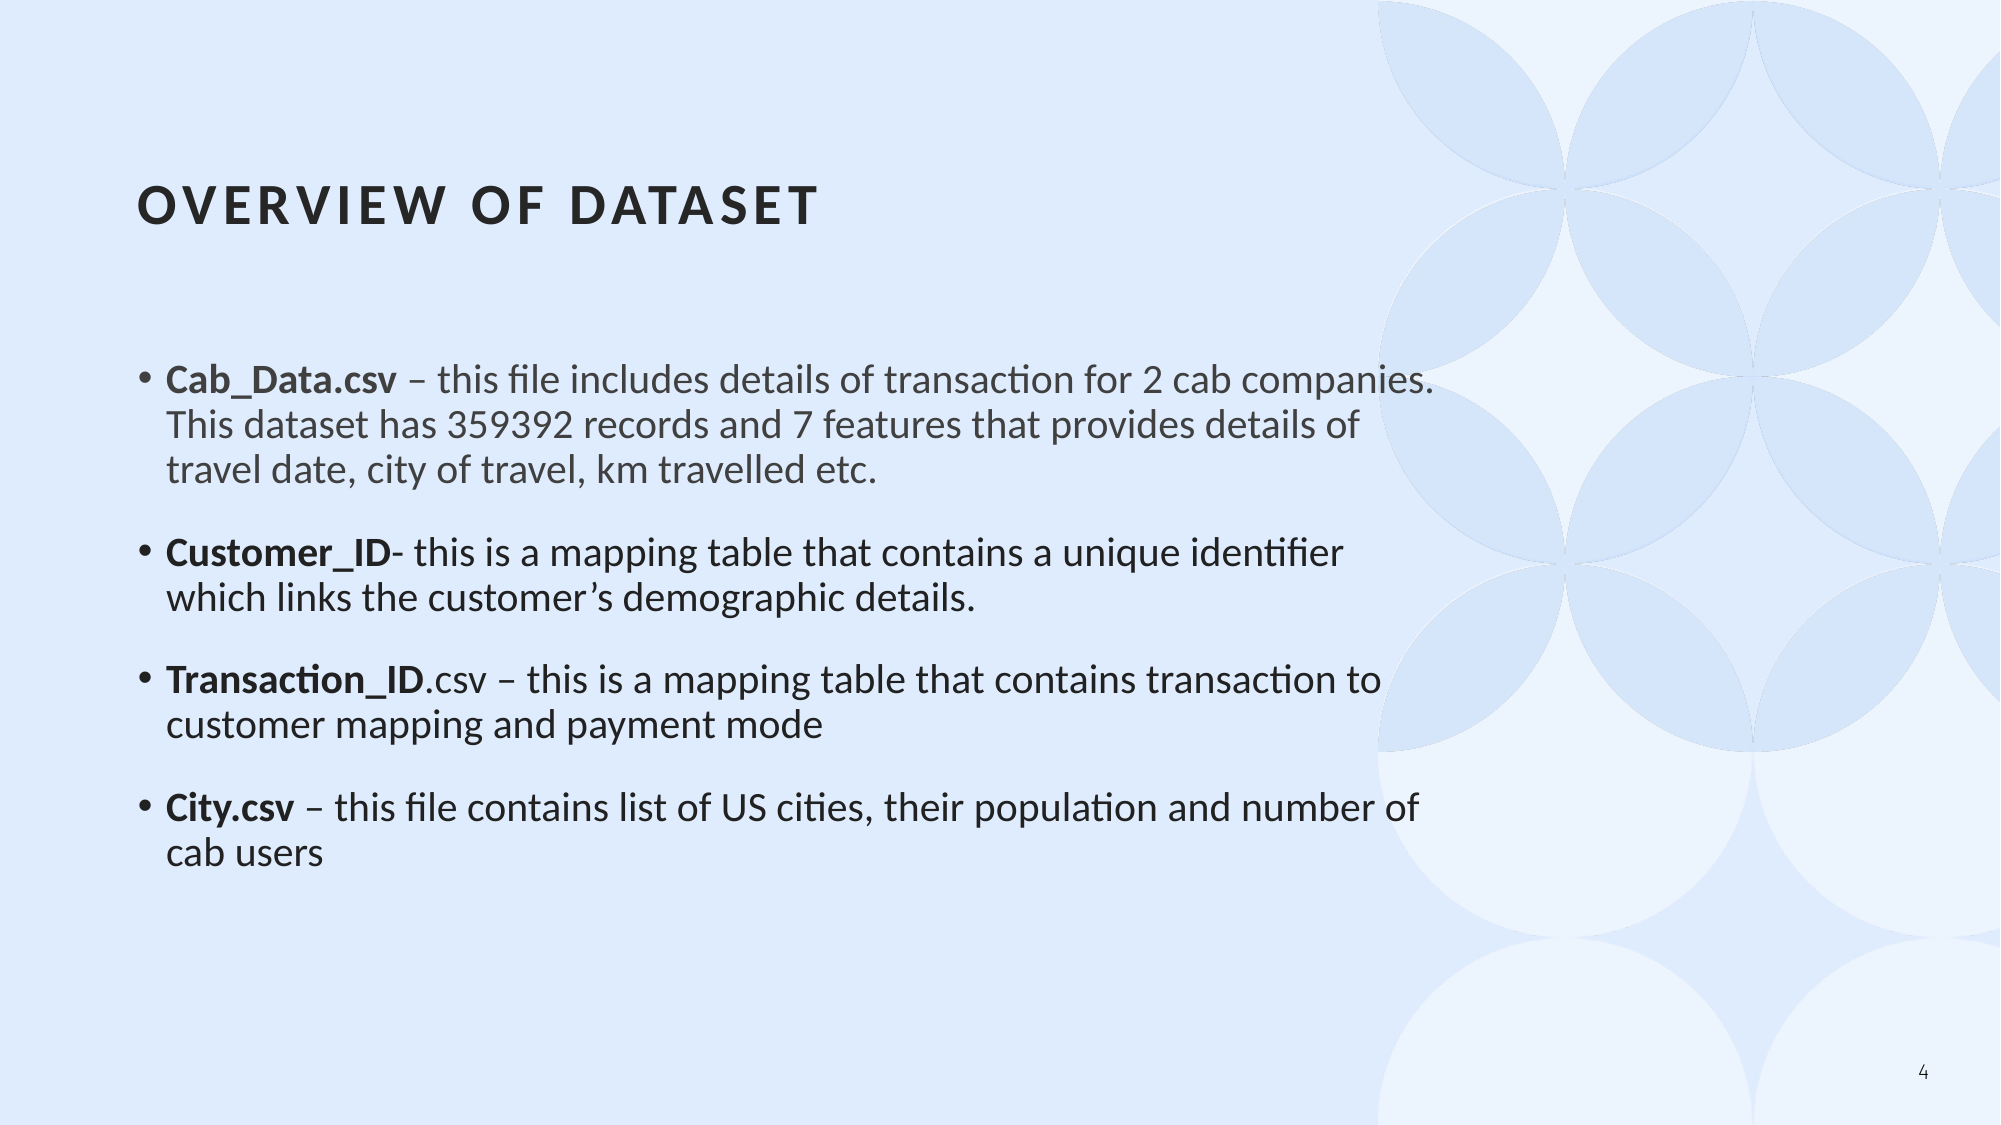

# Overview of Dataset

Cab_Data.csv – this file includes details of transaction for 2 cab companies. This dataset has 359392 records and 7 features that provides details of travel date, city of travel, km travelled etc.
Customer_ID- this is a mapping table that contains a unique identifier which links the customer’s demographic details.
Transaction_ID.csv – this is a mapping table that contains transaction to customer mapping and payment mode
City.csv – this file contains list of US cities, their population and number of cab users
4